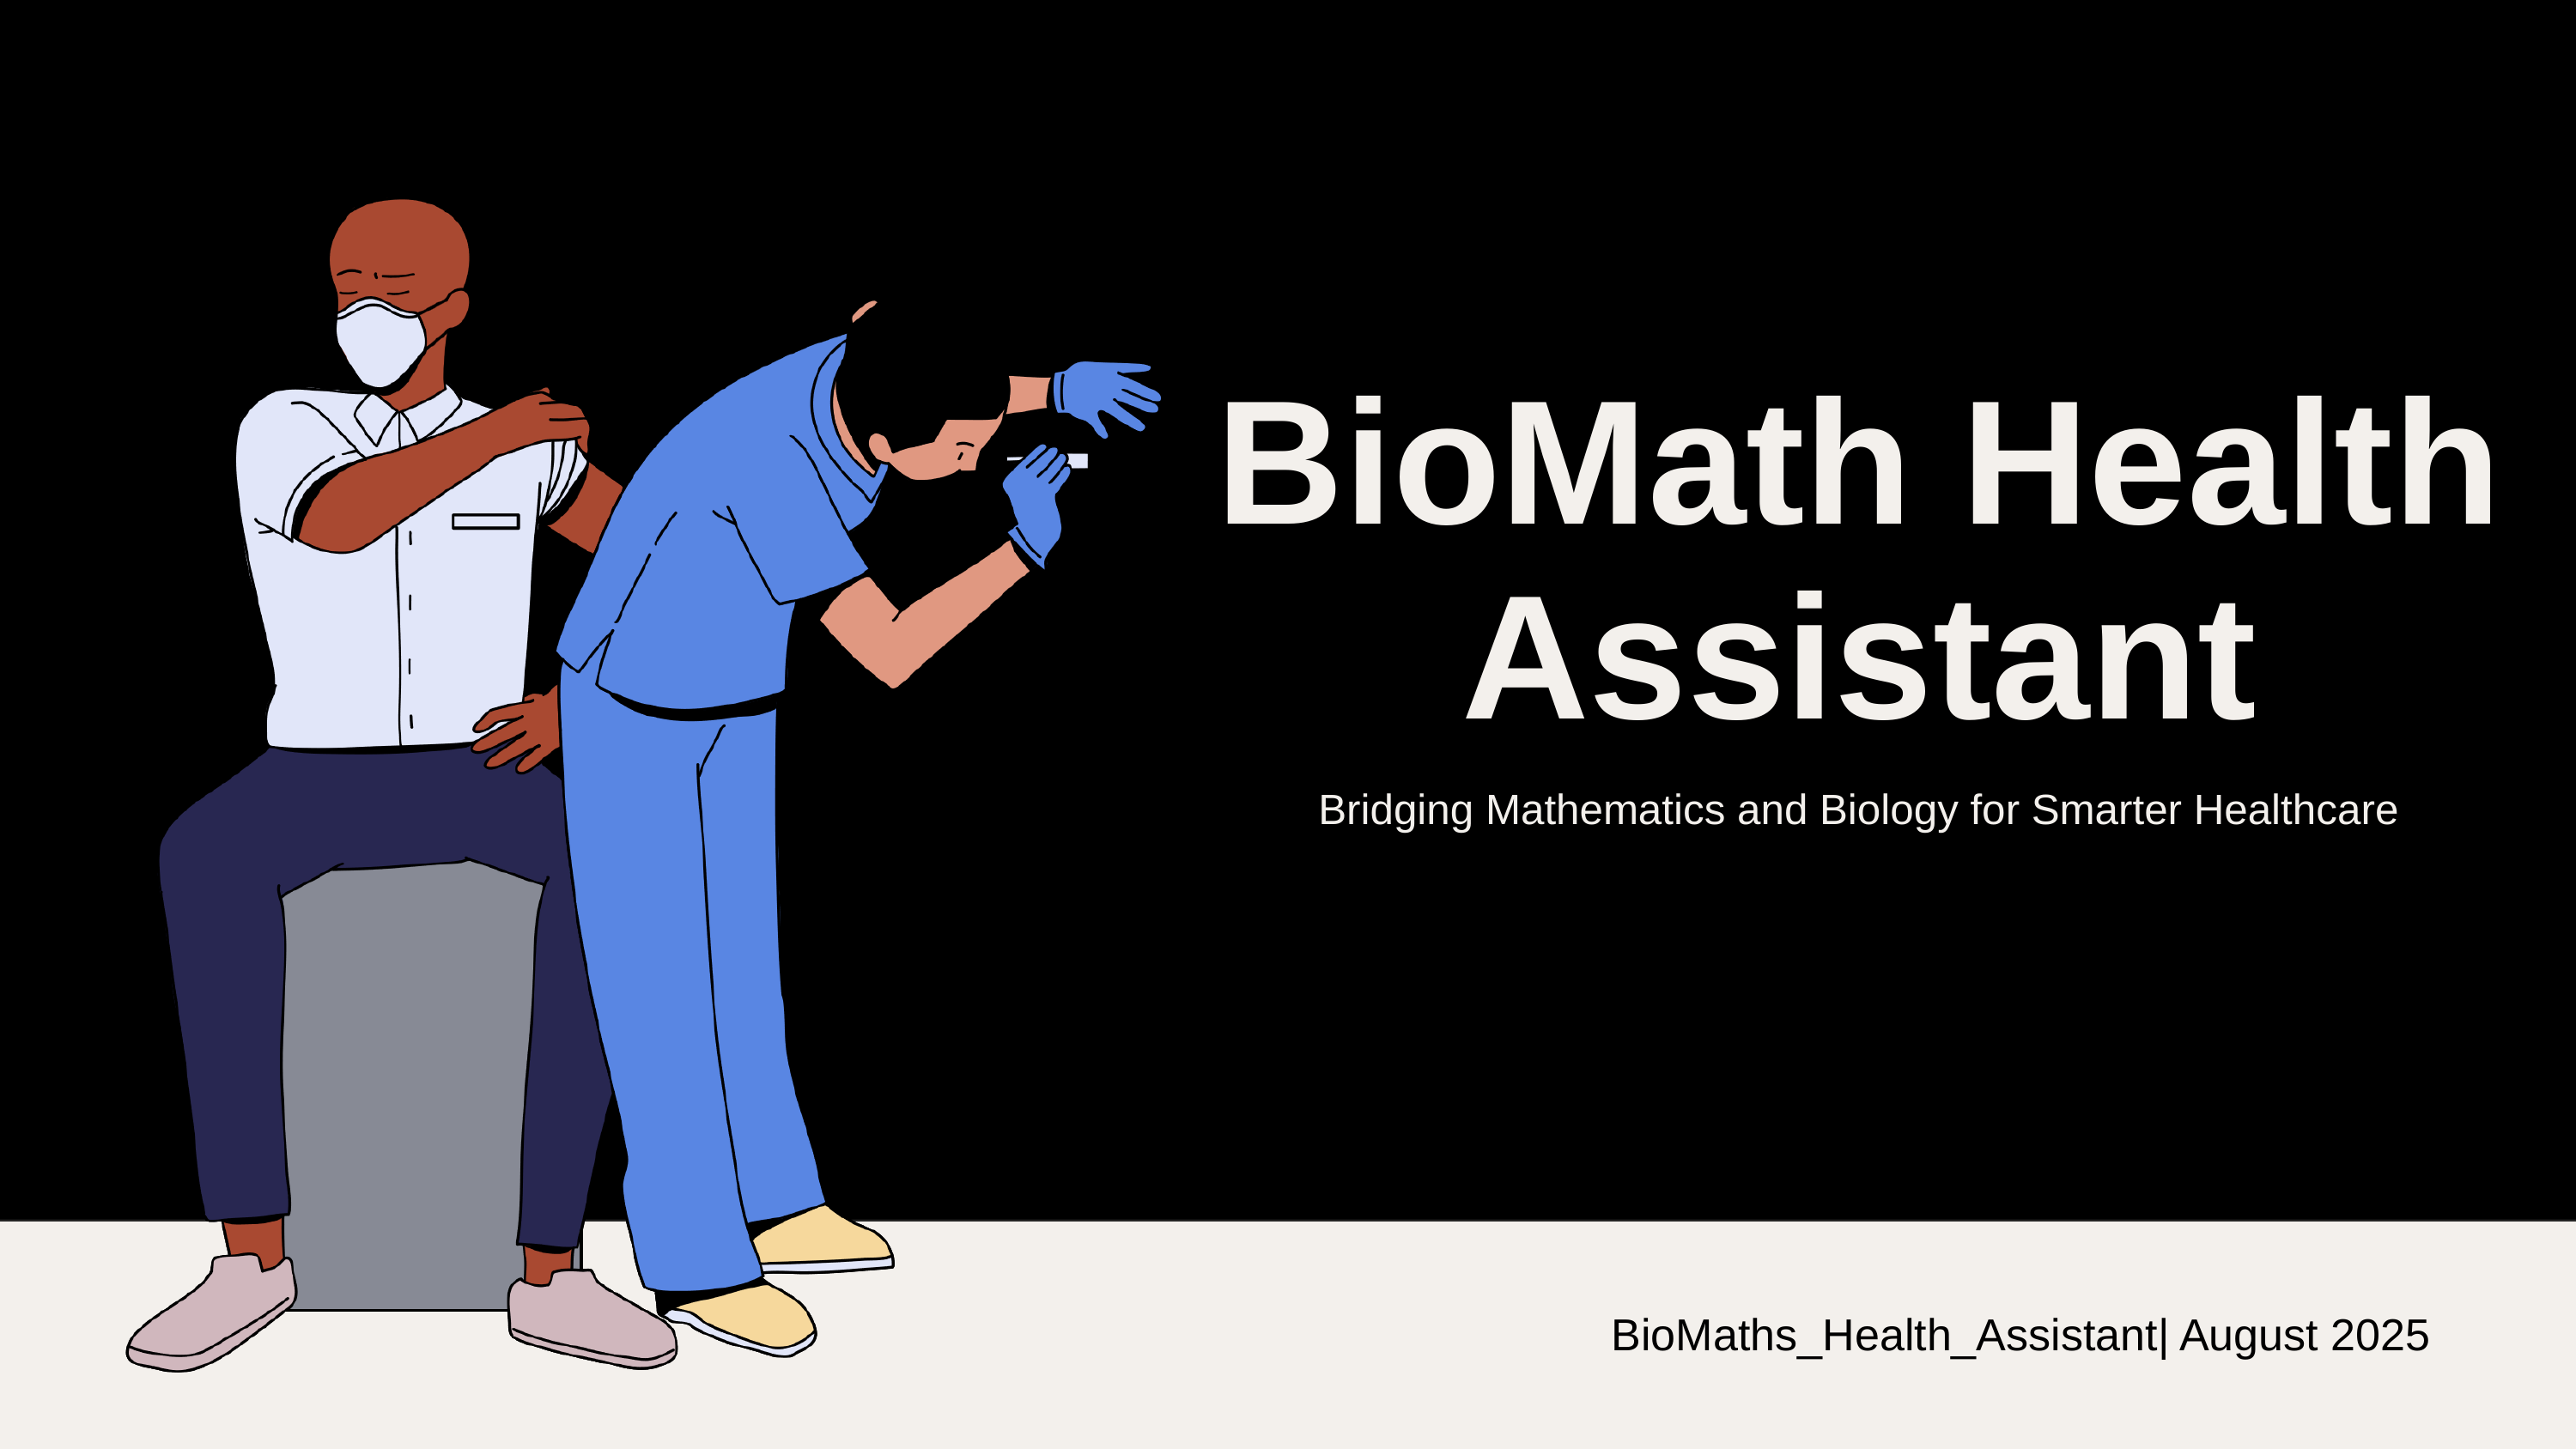

BioMath Health Assistant
Bridging Mathematics and Biology for Smarter Healthcare

BioMaths_Health_Assistant| August 2025